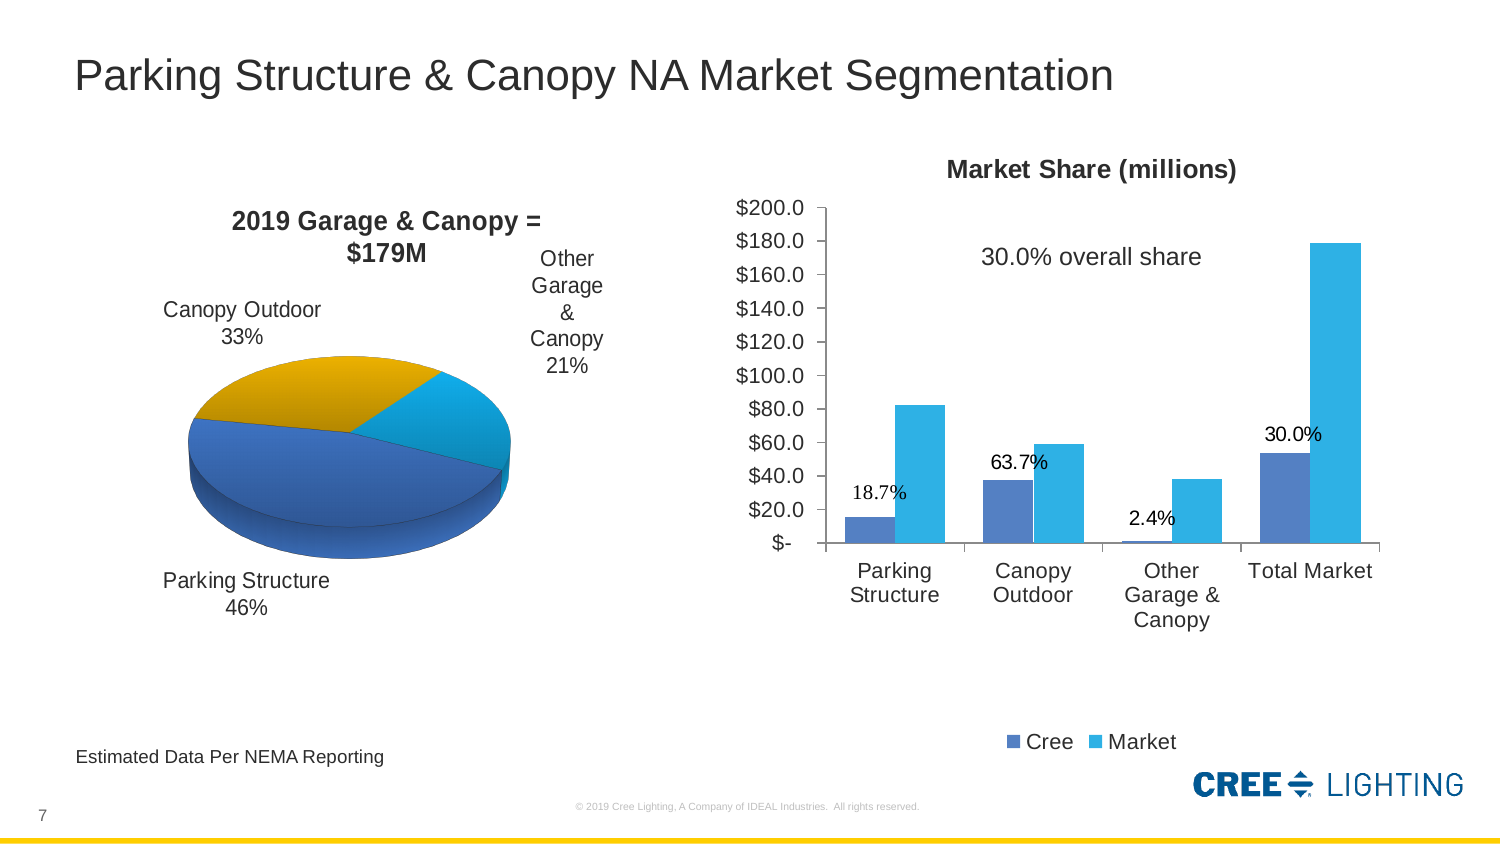

Parking Structure & Canopy NA Market Segmentation

### Chart: Market Share (millions)

| Category | Cree | Market |
|---|---|---|
| Parking Structure | 15.3 | 81.99 |
| Canopy Outdoor | 37.6 | 59.0 |
| Other Garage & Canopy | 0.9 | 38.13 |
| Total Market | 53.800000000000004 | 179.12 |

[unsupported chart]

30.0% overall share
Estimated Data Per NEMA Reporting